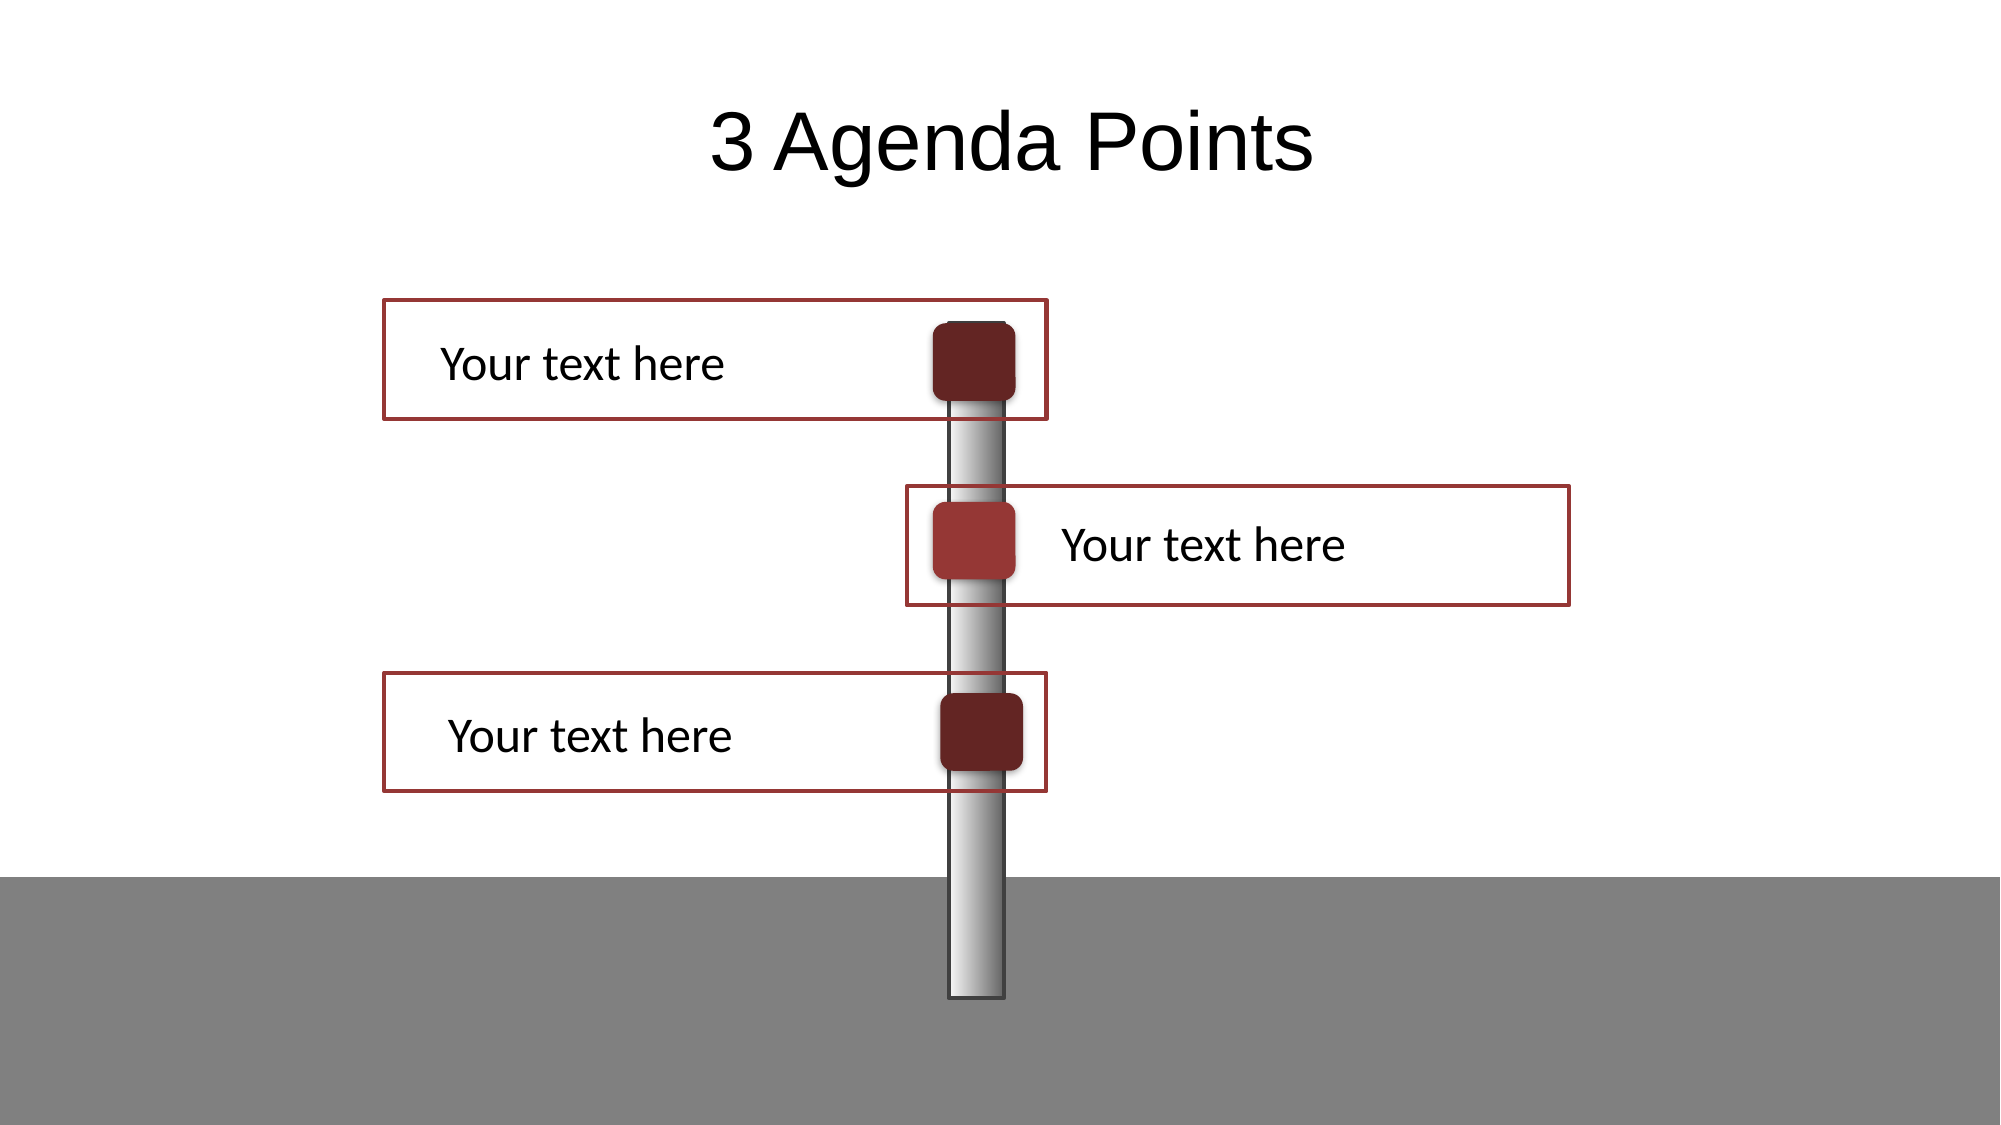

# 3 Agenda Points

Your text here

Your text here

Your text here